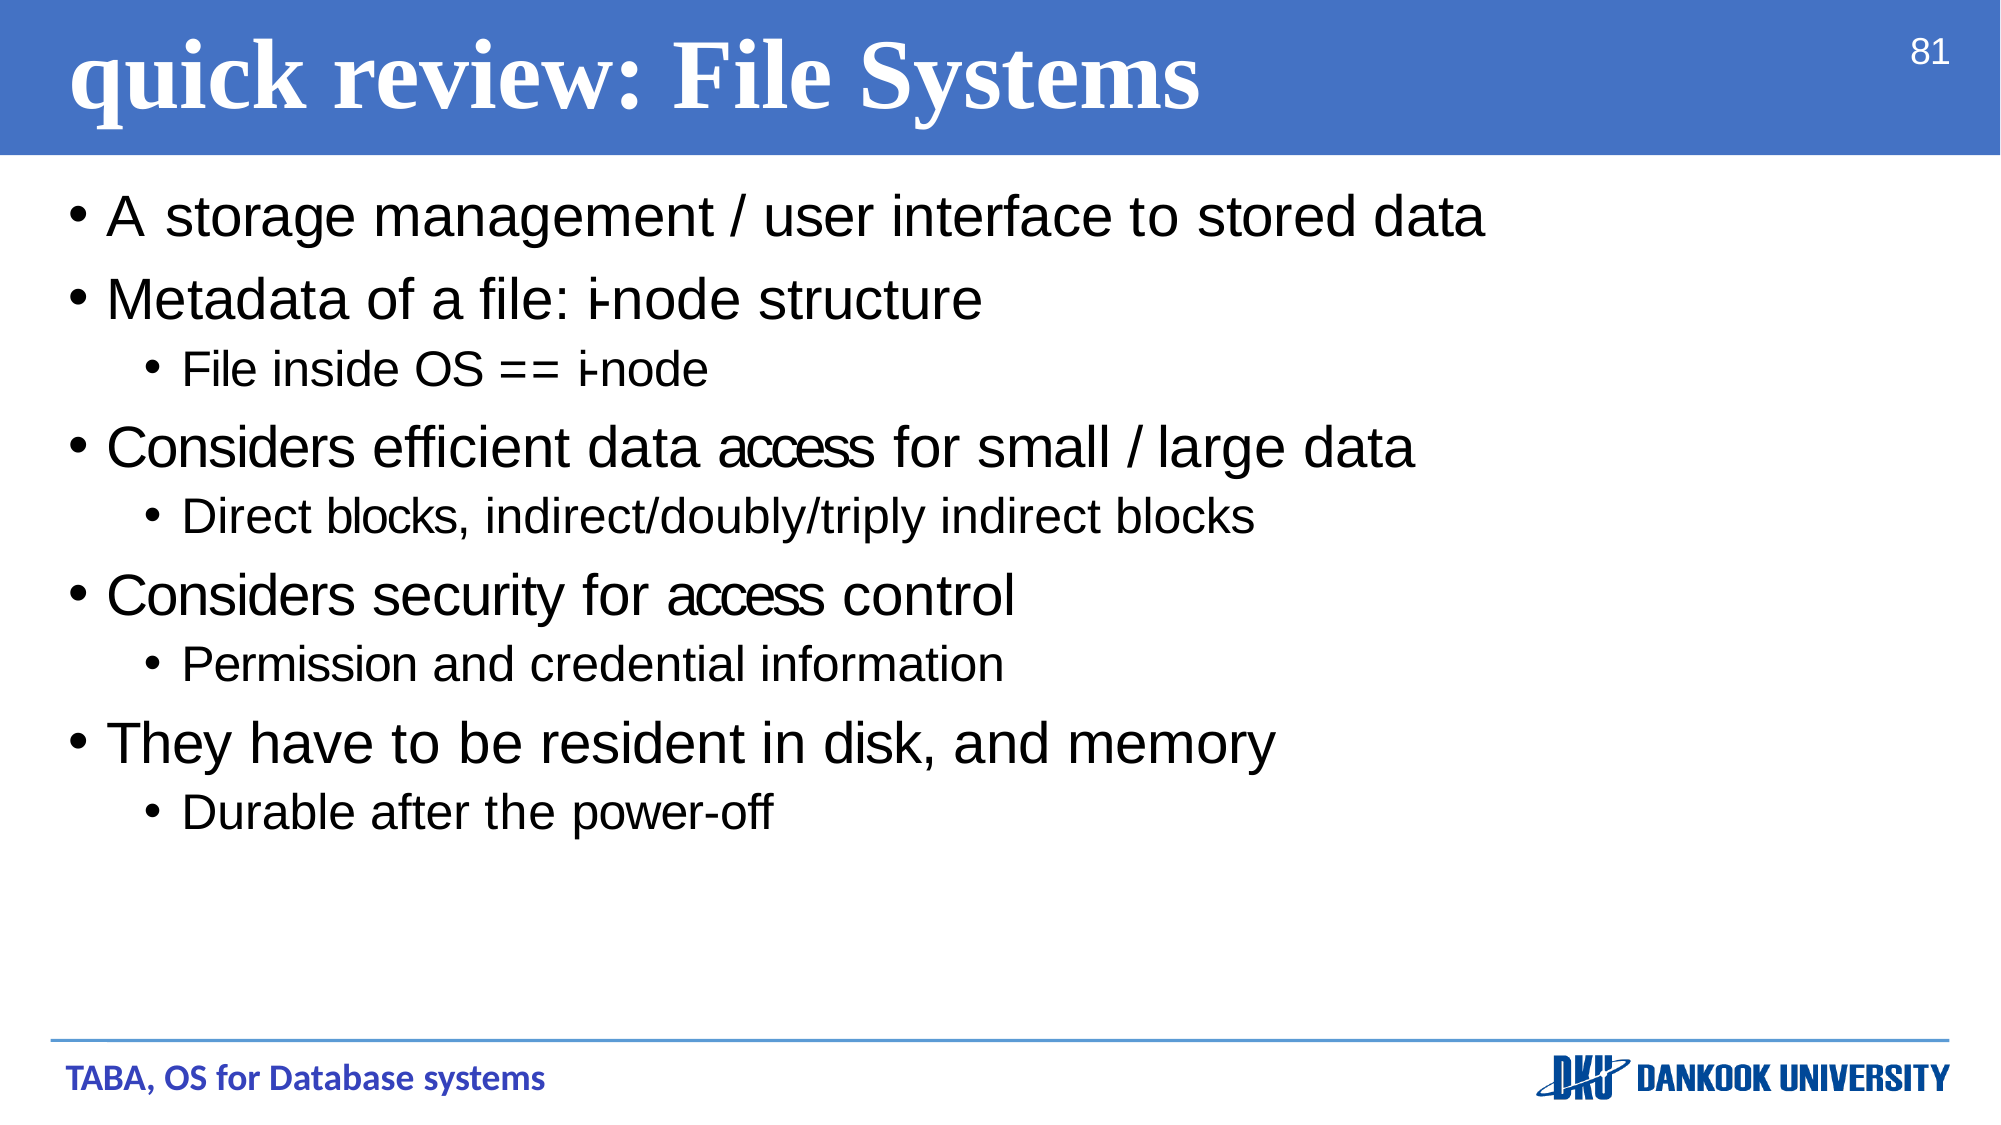

# quick review: File Systems
81
A storage management / user interface to stored data
Metadata of a file: i-node structure
File inside OS == i-node
Considers efficient data access for small / large data
Direct blocks, indirect/doubly/triply indirect blocks
Considers security for access control
Permission and credential information
They have to be resident in disk, and memory
Durable after the power-off
TABA, OS for Database systems